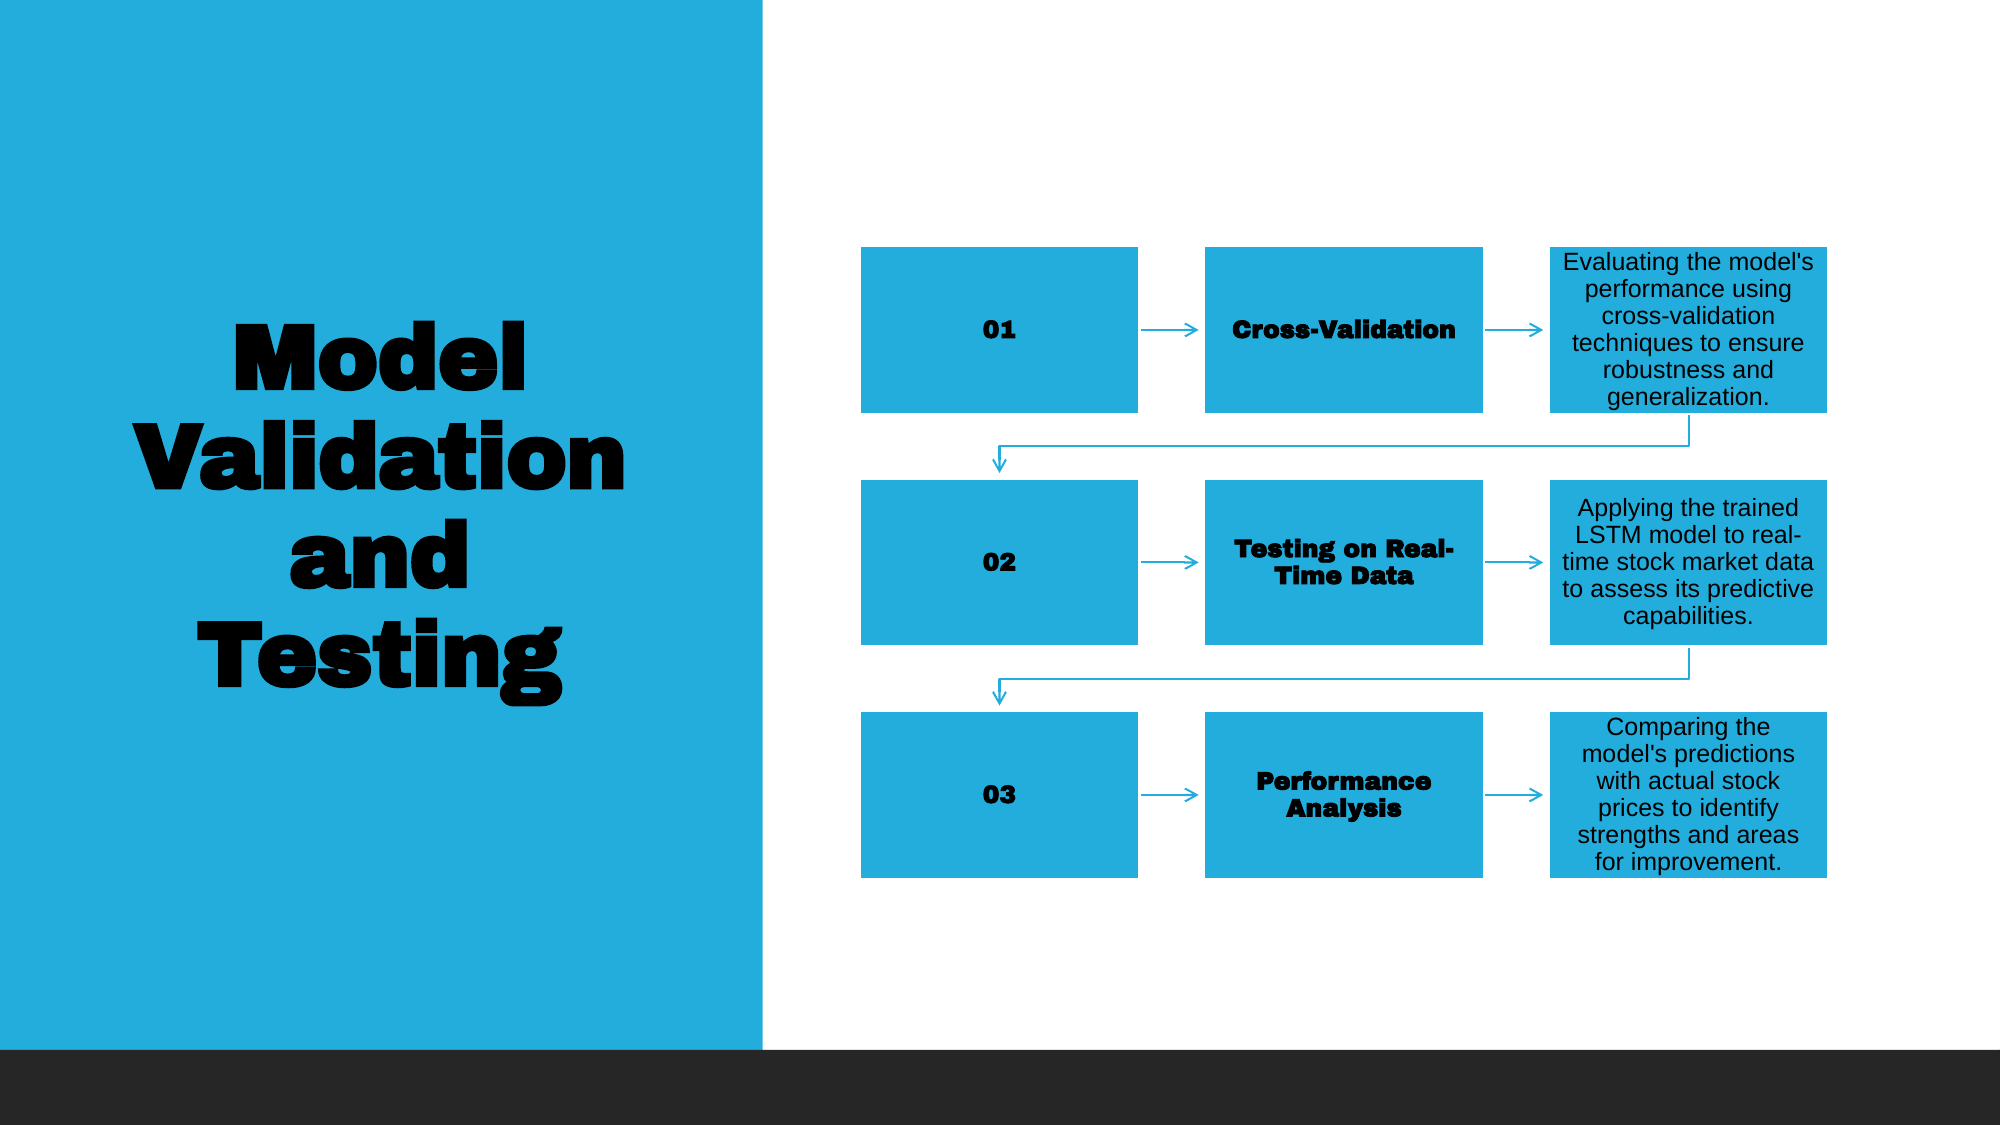

# Model Validation and Testing

01

Cross-Validation

Evaluating the model's performance using cross-validation techniques to ensure robustness and generalization.

02

Testing on Real-Time Data

Applying the trained LSTM model to real-time stock market data to assess its predictive capabilities.

03

Performance Analysis
Comparing the model's predictions with actual stock prices to identify strengths and areas for improvement.